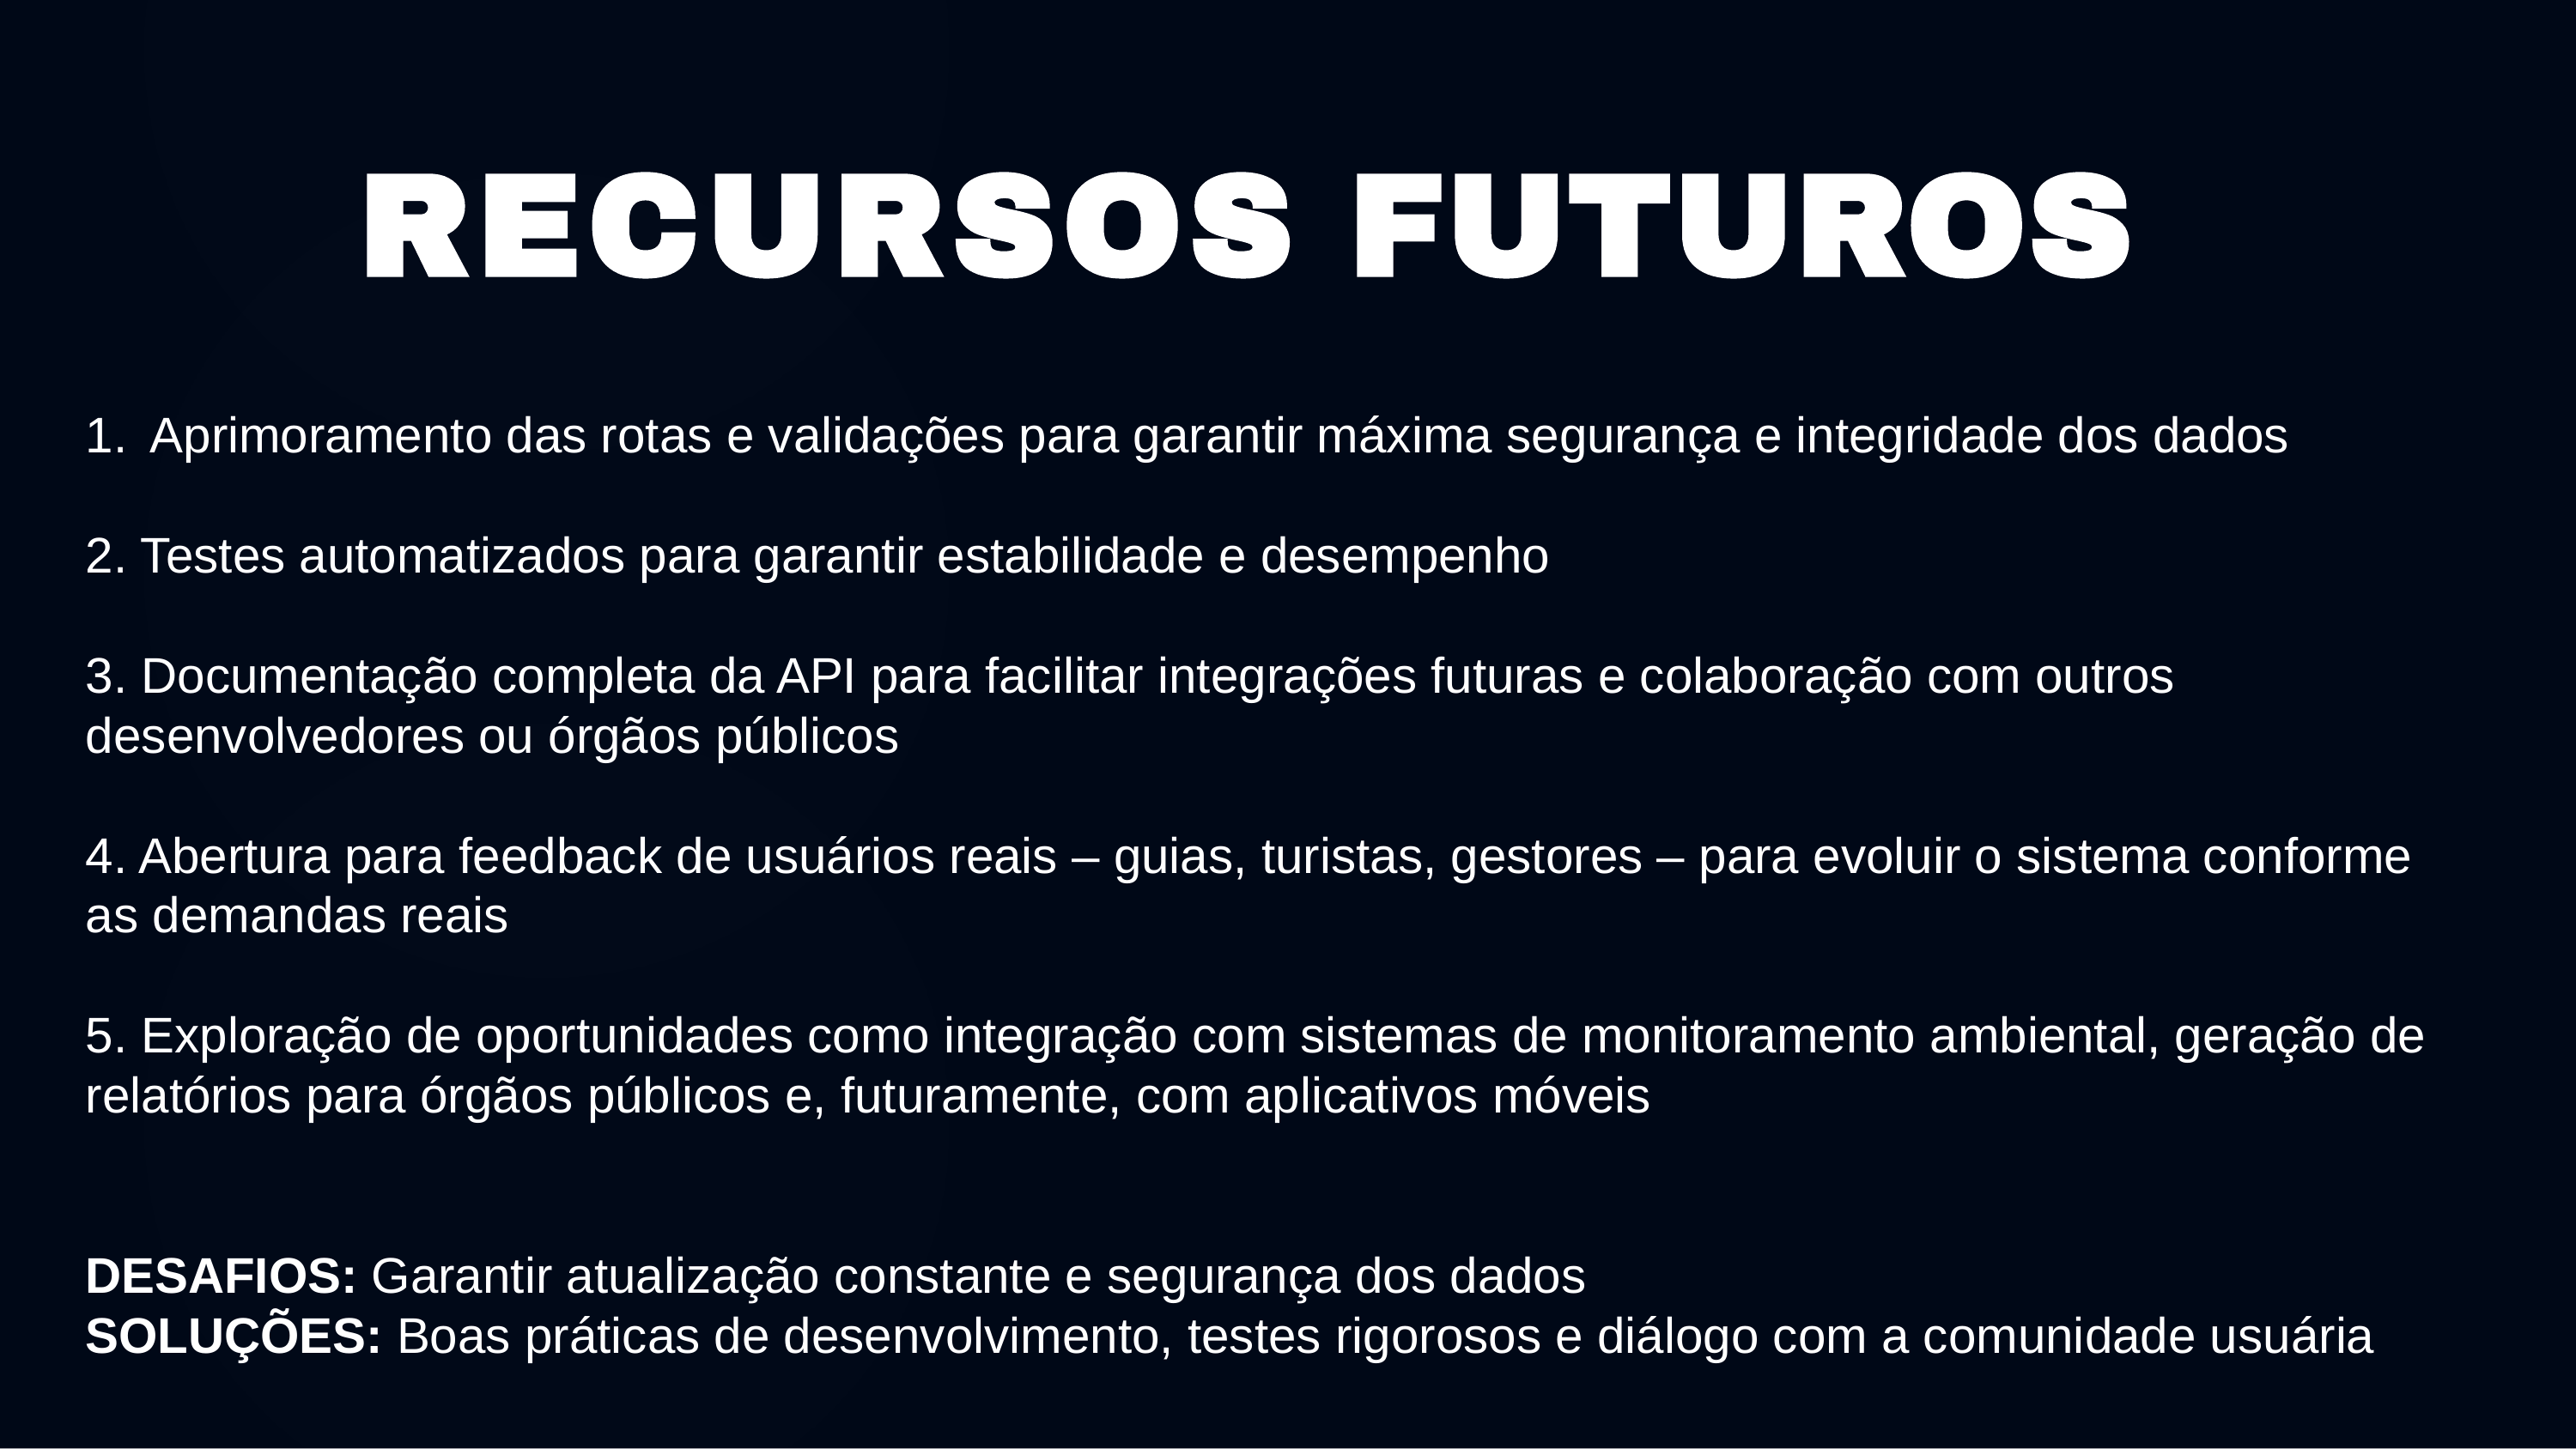

# RECURSOS FUTUROS
Aprimoramento das rotas e validações para garantir máxima segurança e integridade dos dados

2. Testes automatizados para garantir estabilidade e desempenho

3. Documentação completa da API para facilitar integrações futuras e colaboração com outros desenvolvedores ou órgãos públicos

4. Abertura para feedback de usuários reais – guias, turistas, gestores – para evoluir o sistema conforme as demandas reais

5. Exploração de oportunidades como integração com sistemas de monitoramento ambiental, geração de relatórios para órgãos públicos e, futuramente, com aplicativos móveis

DESAFIOS: Garantir atualização constante e segurança dos dados
SOLUÇÕES: Boas práticas de desenvolvimento, testes rigorosos e diálogo com a comunidade usuária